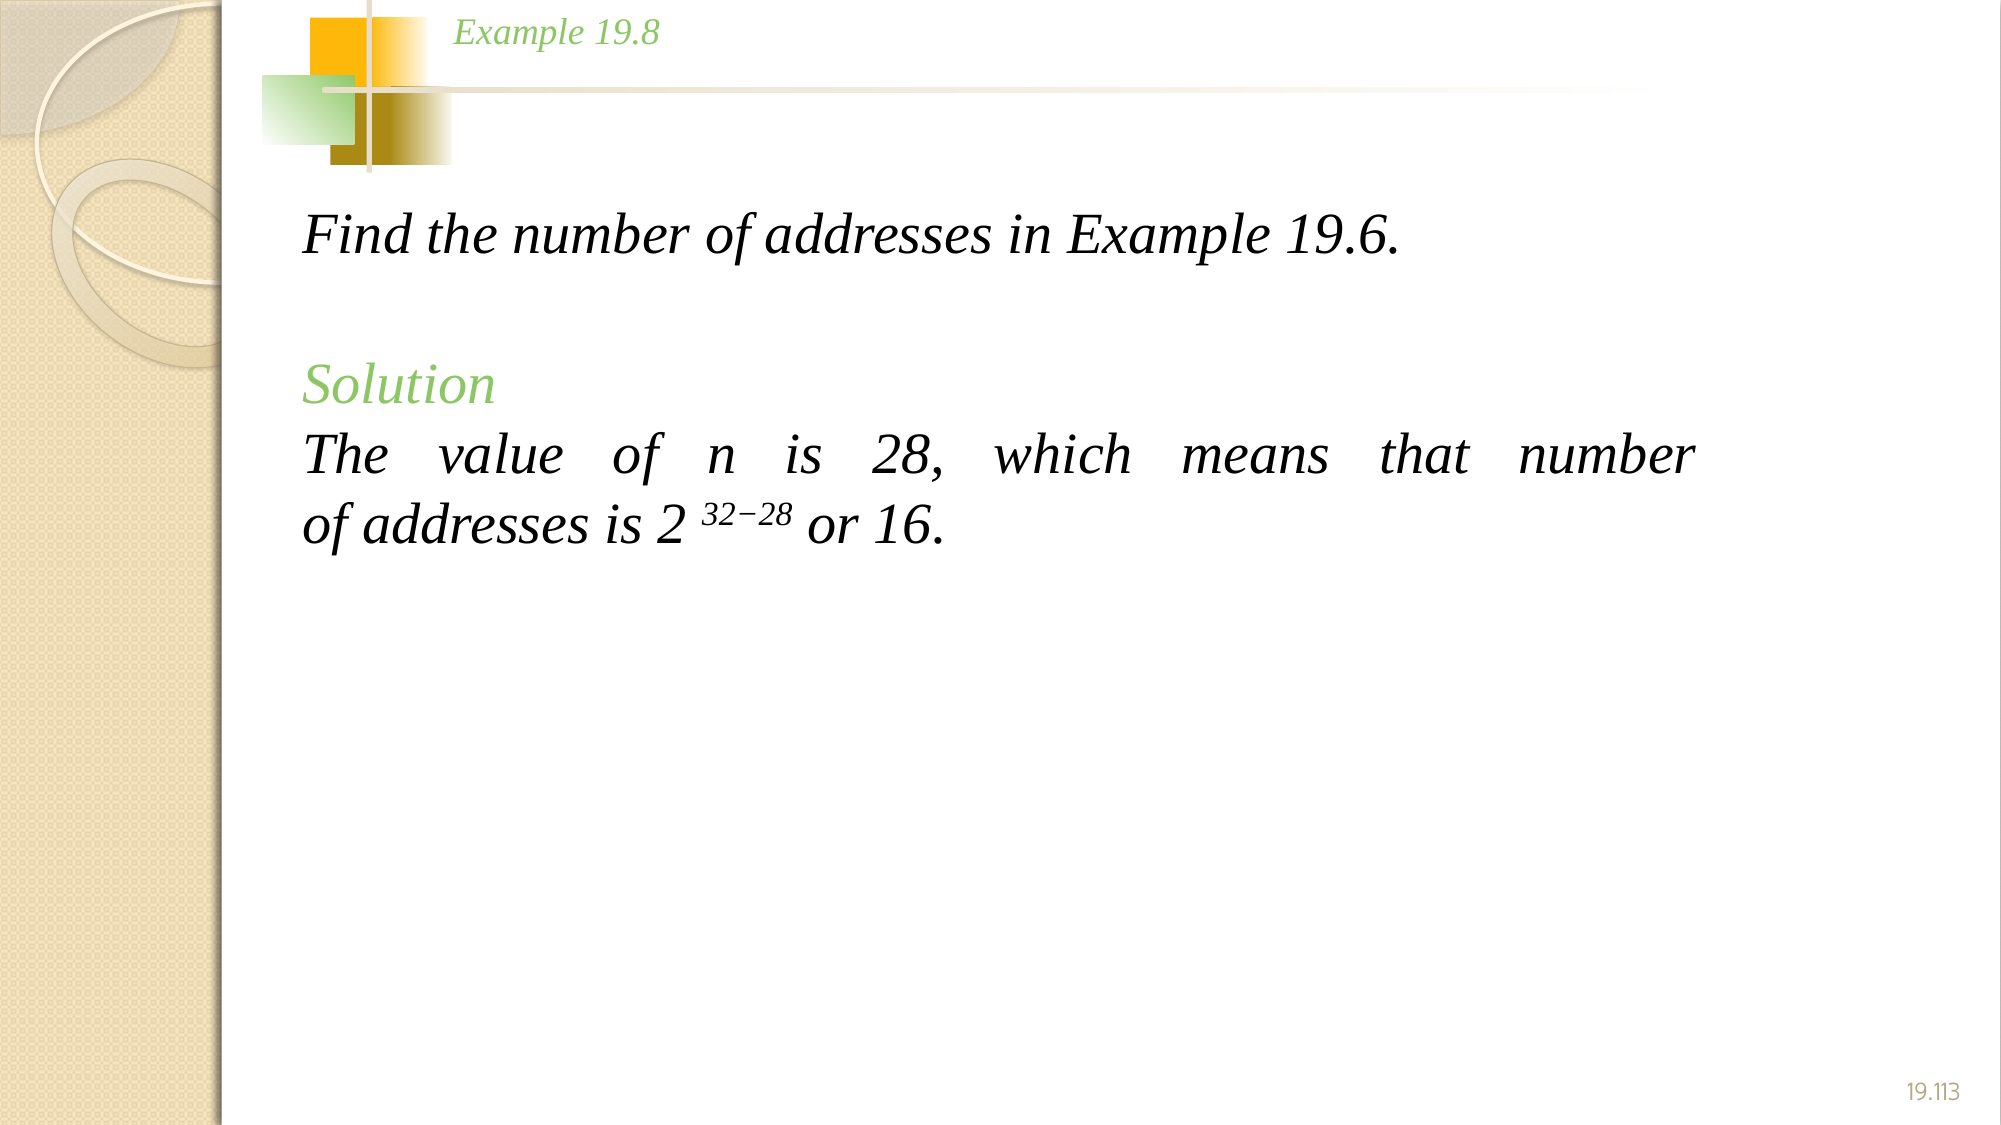

Example 19.8

Find the number of addresses in Example 19.6.
Solution
The value of n is 28, which means that number
of addresses is 2 32−28 or 16.
19.113